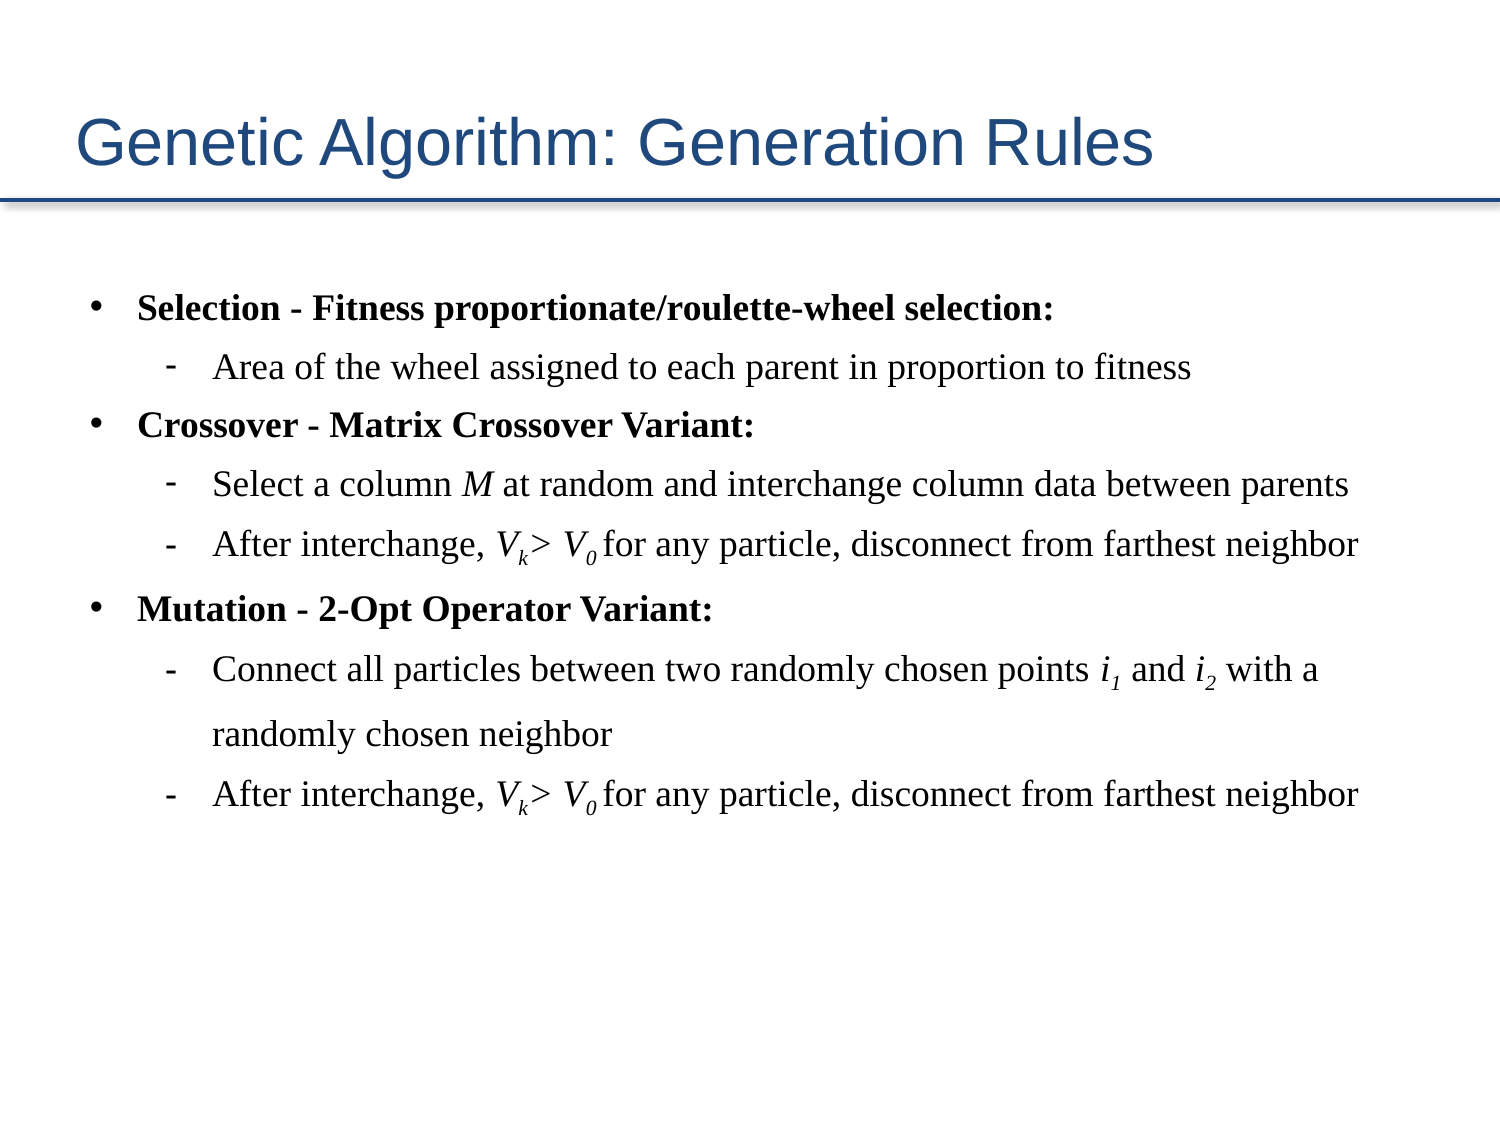

# Genetic Algorithm: Generation Rules
Selection - Fitness proportionate/roulette-wheel selection:
Area of the wheel assigned to each parent in proportion to fitness
Crossover - Matrix Crossover Variant:
Select a column M at random and interchange column data between parents
After interchange, Vk> V0 for any particle, disconnect from farthest neighbor
Mutation - 2-Opt Operator Variant:
Connect all particles between two randomly chosen points i1 and i2 with a randomly chosen neighbor
After interchange, Vk> V0 for any particle, disconnect from farthest neighbor